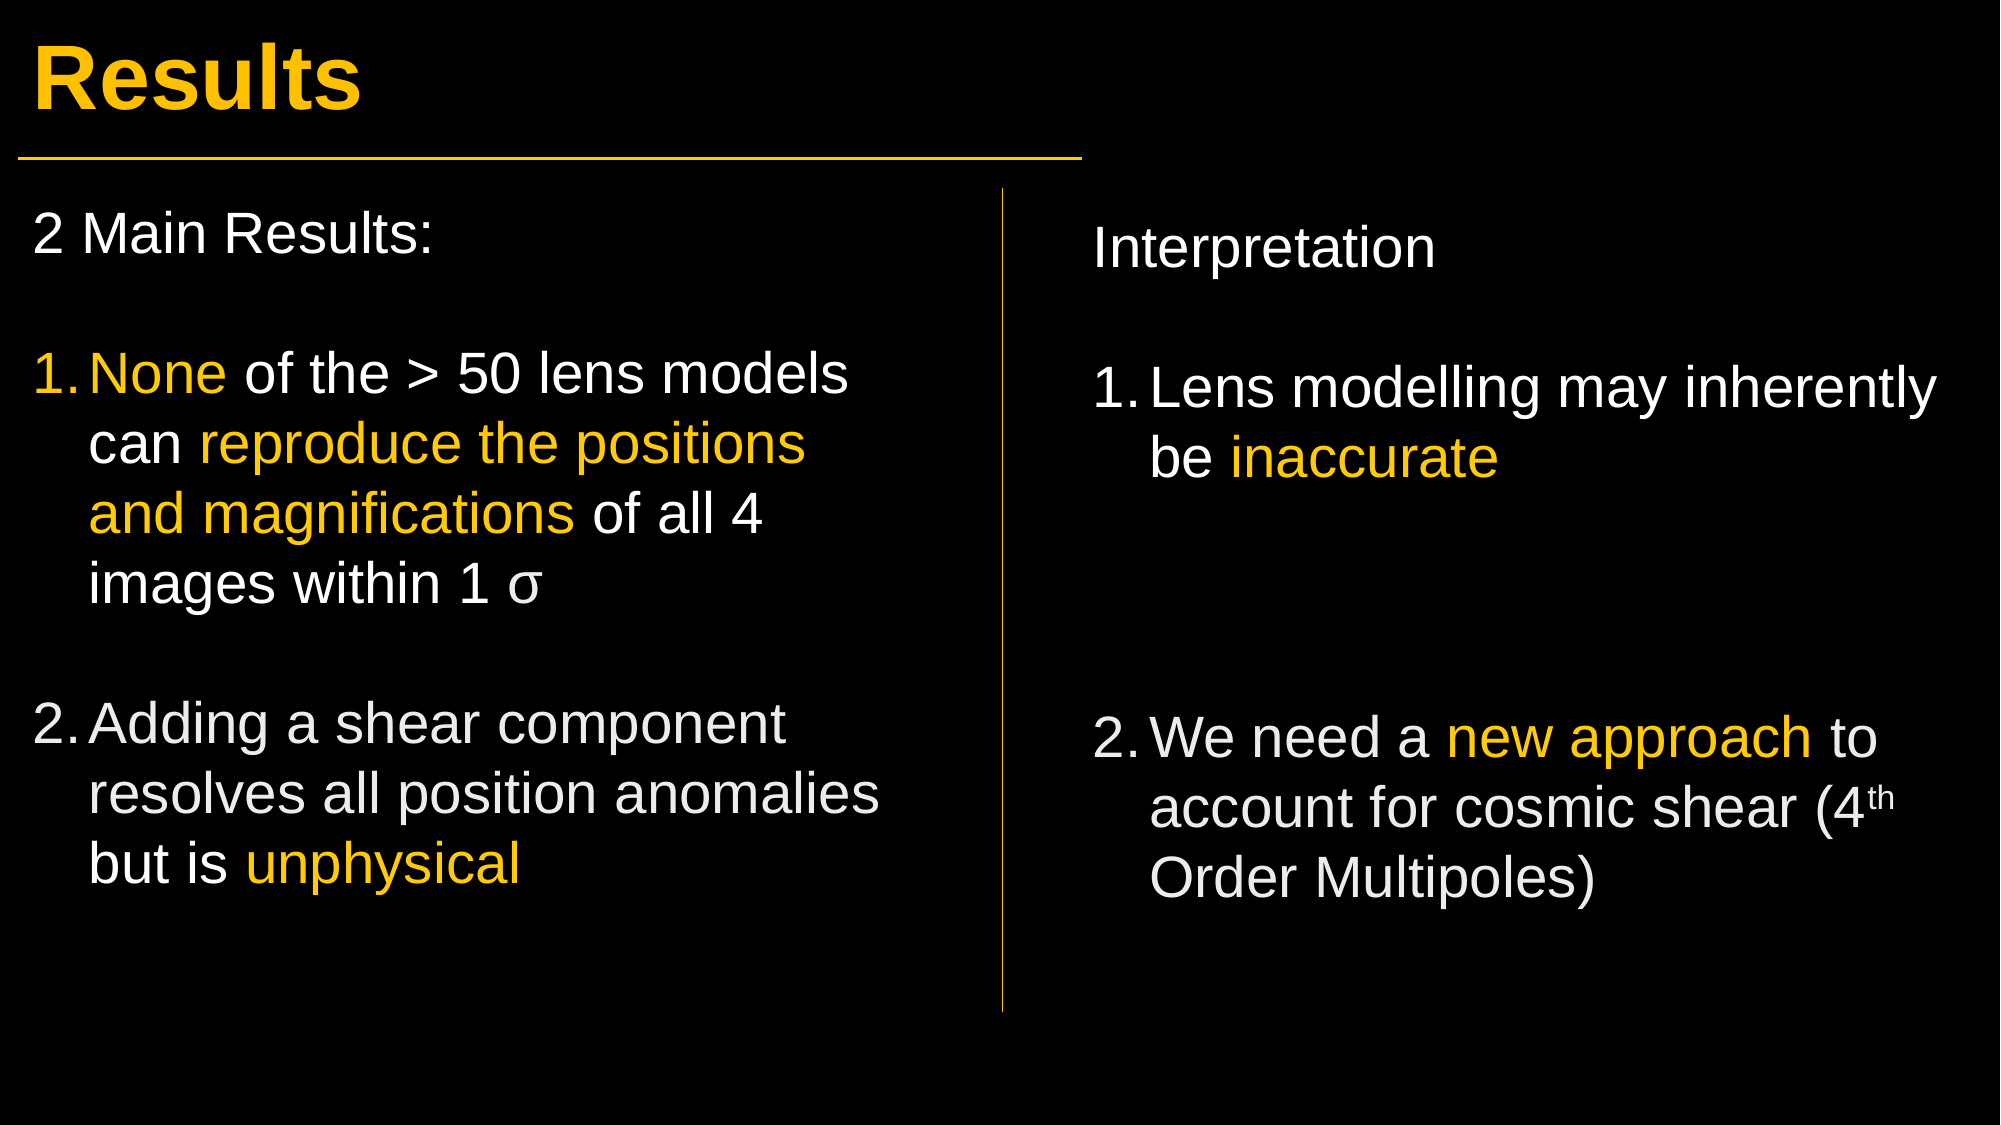

# Results
2 Main Results:
None of the > 50 lens models can reproduce the positions and magnifications of all 4 images within 1 σ

Adding a shear component resolves all position anomalies but is unphysical
Interpretation
Lens modelling may inherently be inaccurate

We need a new approach to account for cosmic shear (4th Order Multipoles)